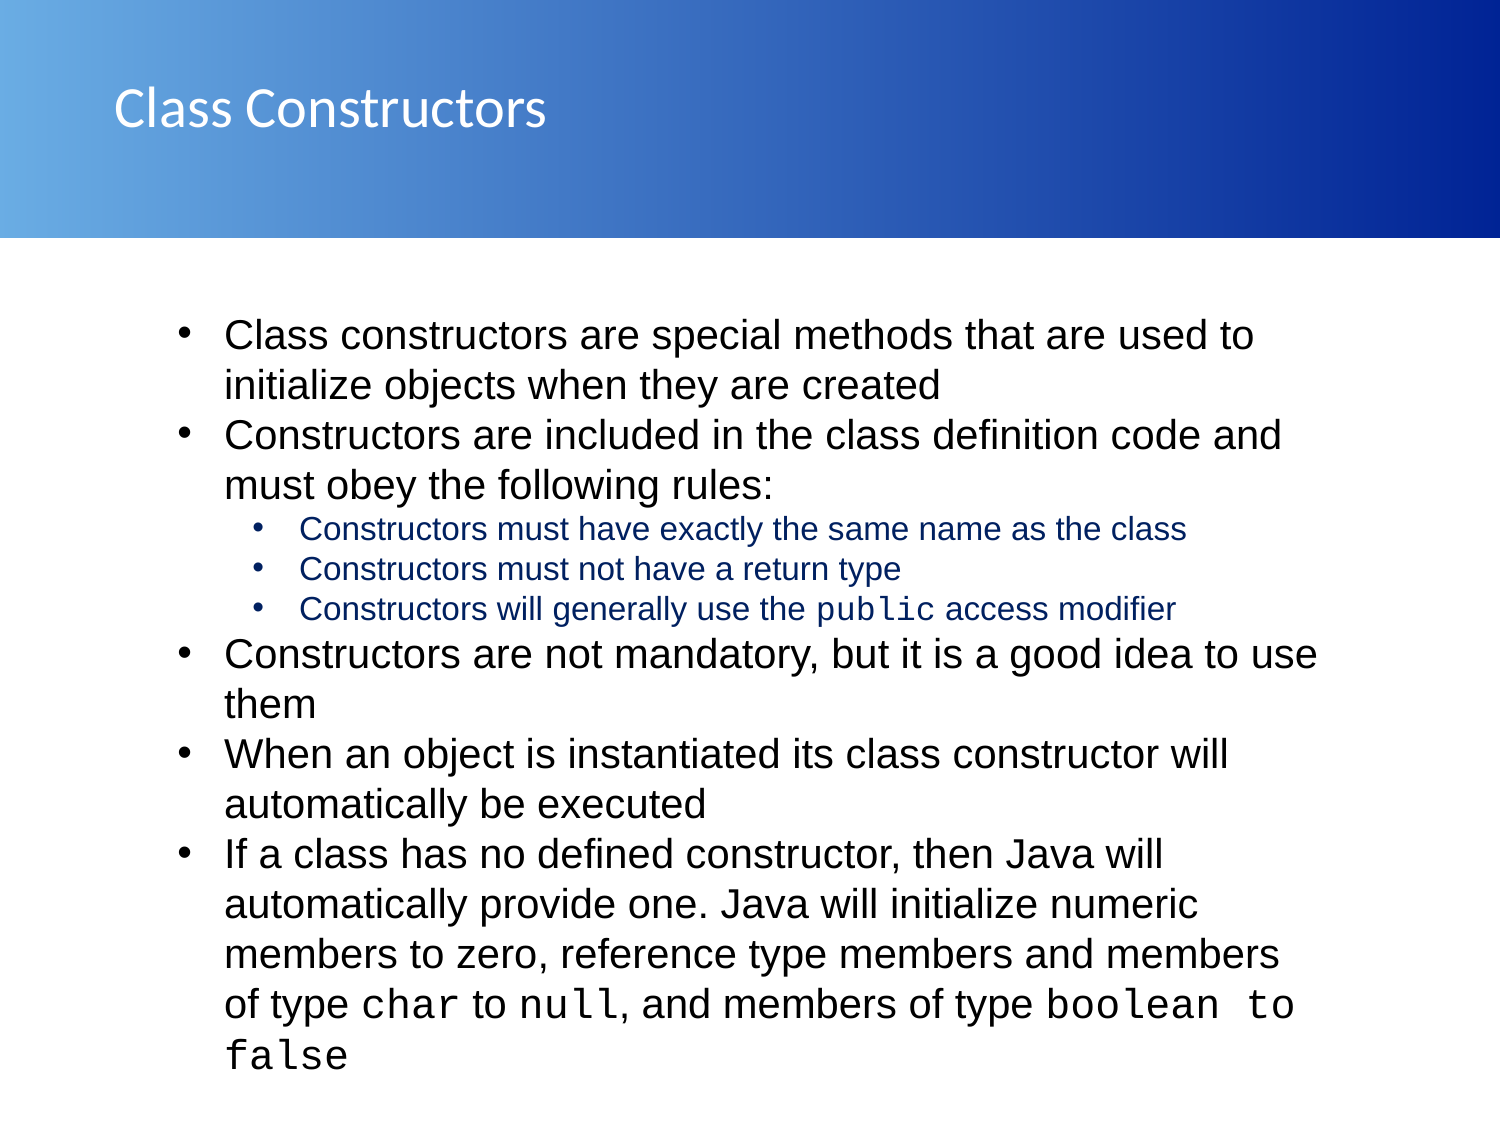

# Class Constructors

Class constructors are special methods that are used to initialize objects when they are created
Constructors are included in the class definition code and must obey the following rules:
Constructors must have exactly the same name as the class
Constructors must not have a return type
Constructors will generally use the public access modifier
Constructors are not mandatory, but it is a good idea to use them
When an object is instantiated its class constructor will automatically be executed
If a class has no defined constructor, then Java will automatically provide one. Java will initialize numeric members to zero, reference type members and members of type char to null, and members of type boolean to false